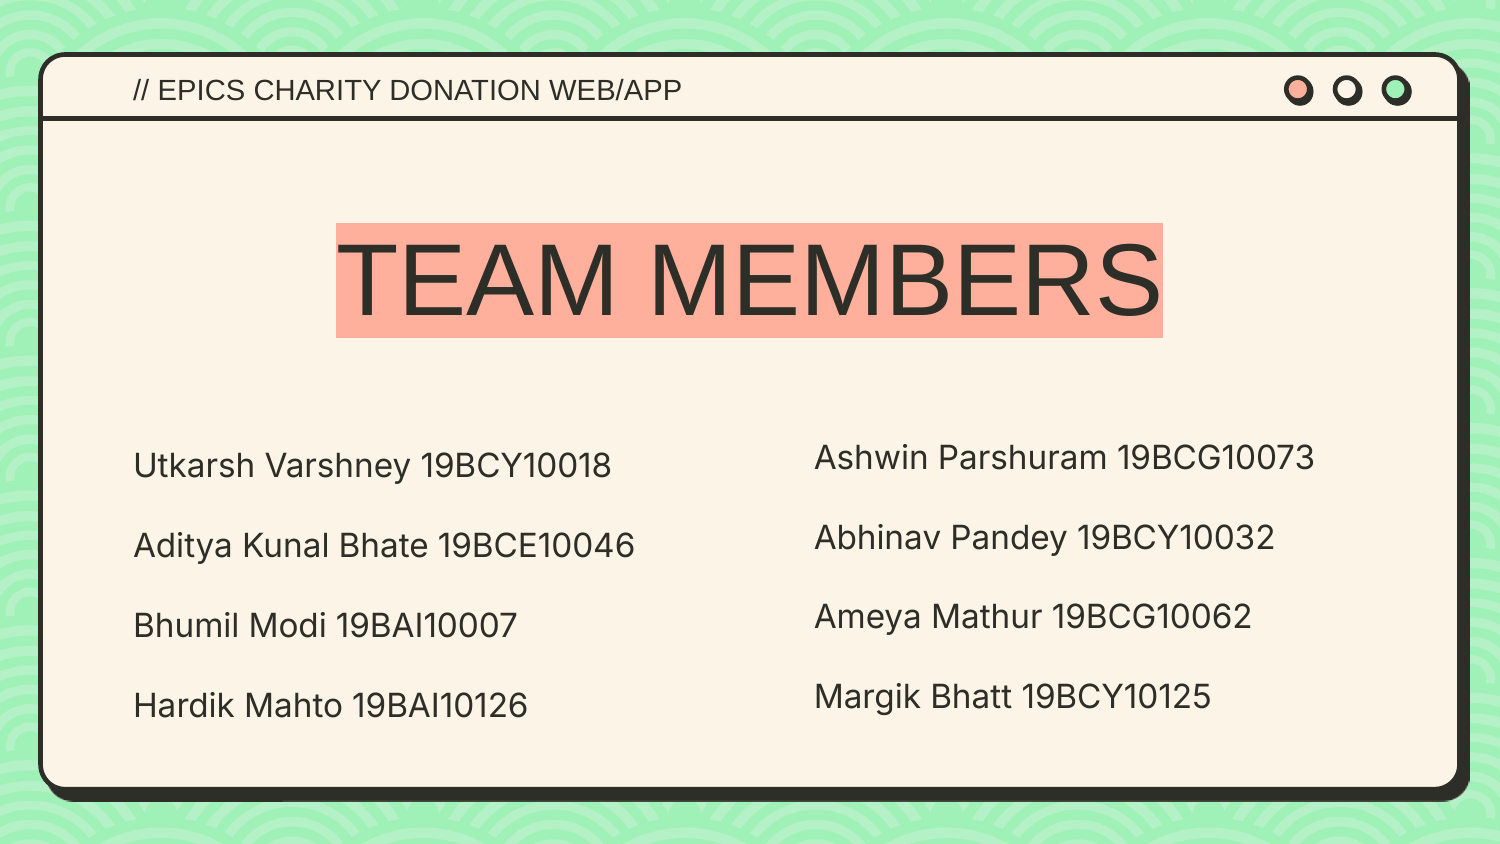

// EPICS CHARITY DONATION WEB/APP
# TEAM MEMBERS
Utkarsh Varshney 19BCY10018
Aditya Kunal Bhate 19BCE10046
Bhumil Modi 19BAI10007
Hardik Mahto 19BAI10126
Ashwin Parshuram 19BCG10073
Abhinav Pandey 19BCY10032
Ameya Mathur 19BCG10062
Margik Bhatt 19BCY10125